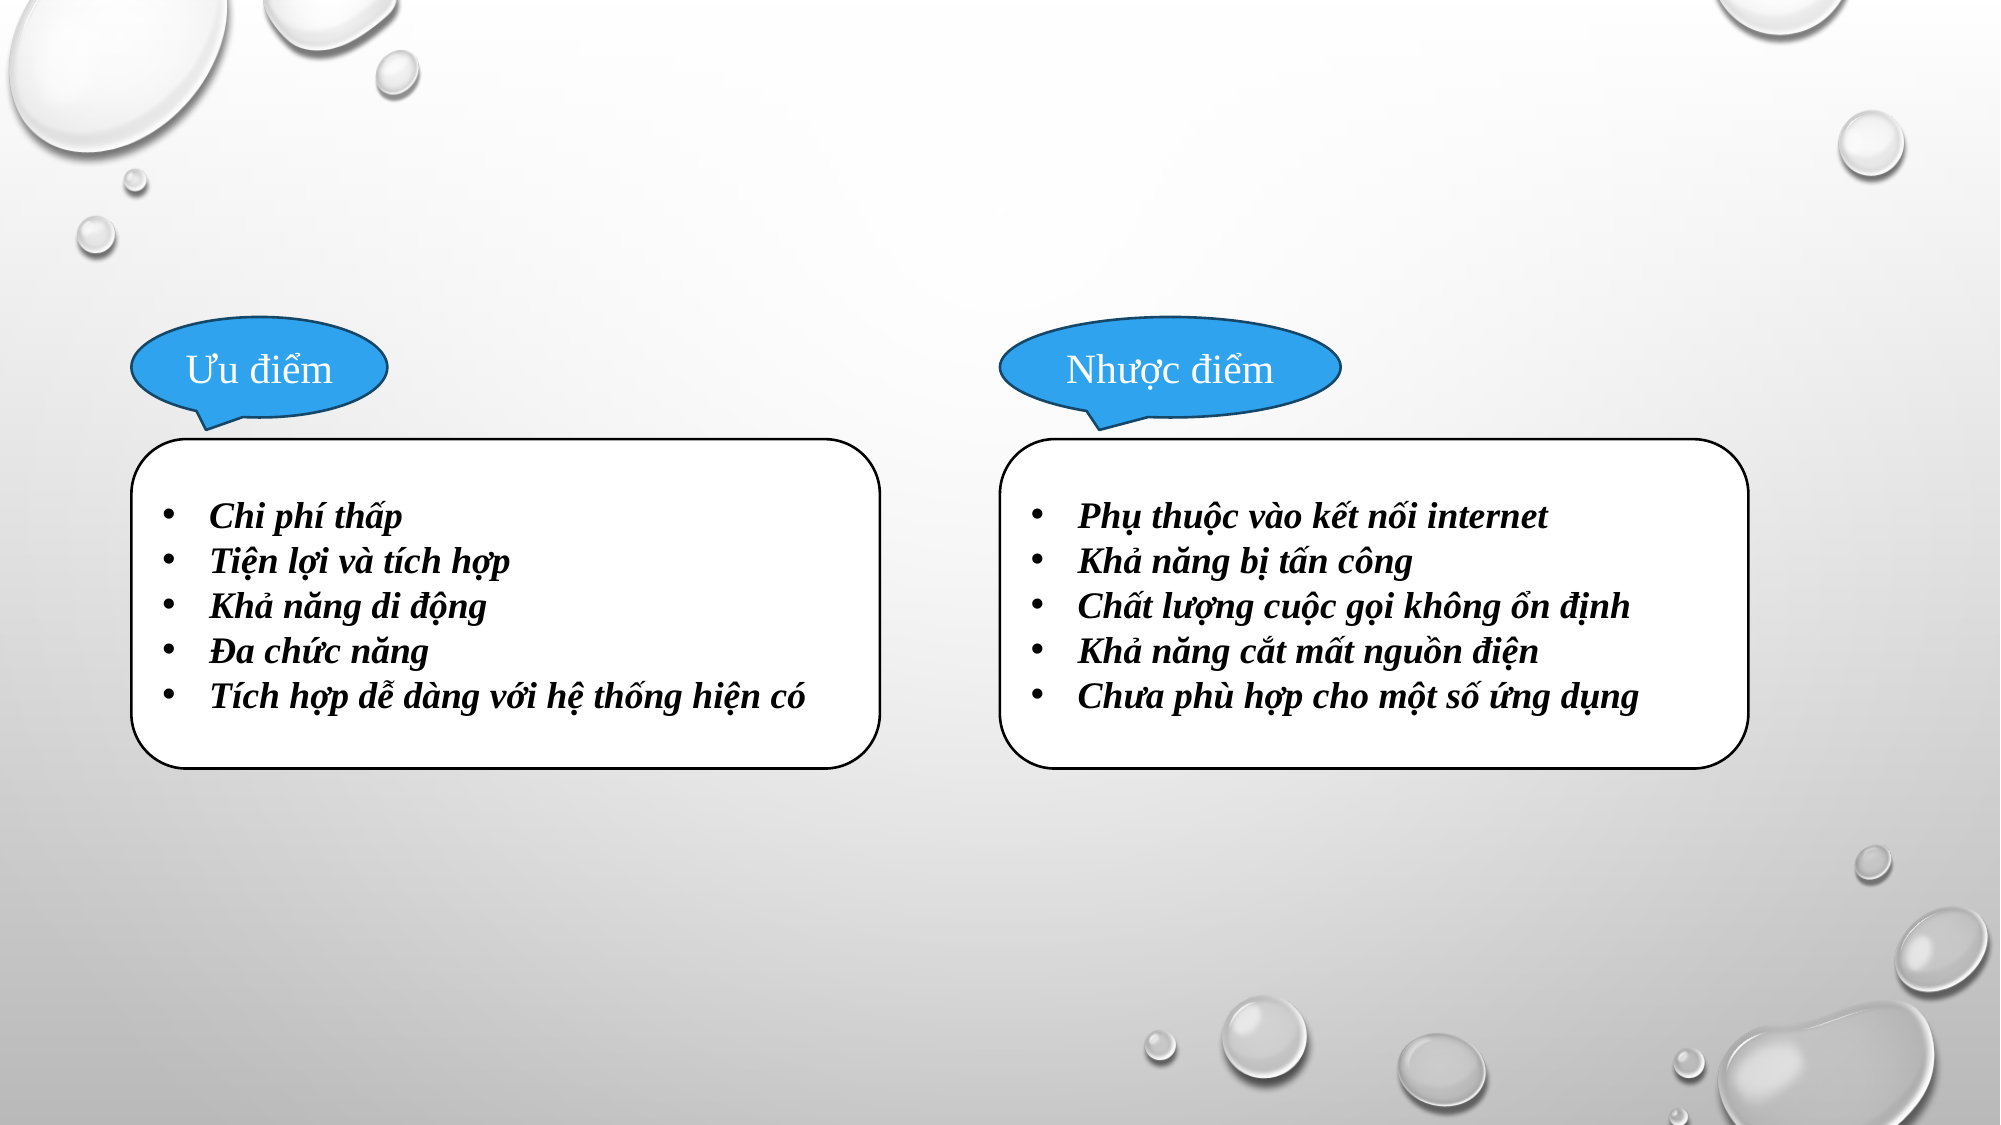

Ưu điểm
Nhược điểm
Chi phí thấp
Tiện lợi và tích hợp
Khả năng di động
Đa chức năng
Tích hợp dễ dàng với hệ thống hiện có
Phụ thuộc vào kết nối internet
Khả năng bị tấn công
Chất lượng cuộc gọi không ổn định
Khả năng cắt mất nguồn điện
Chưa phù hợp cho một số ứng dụng